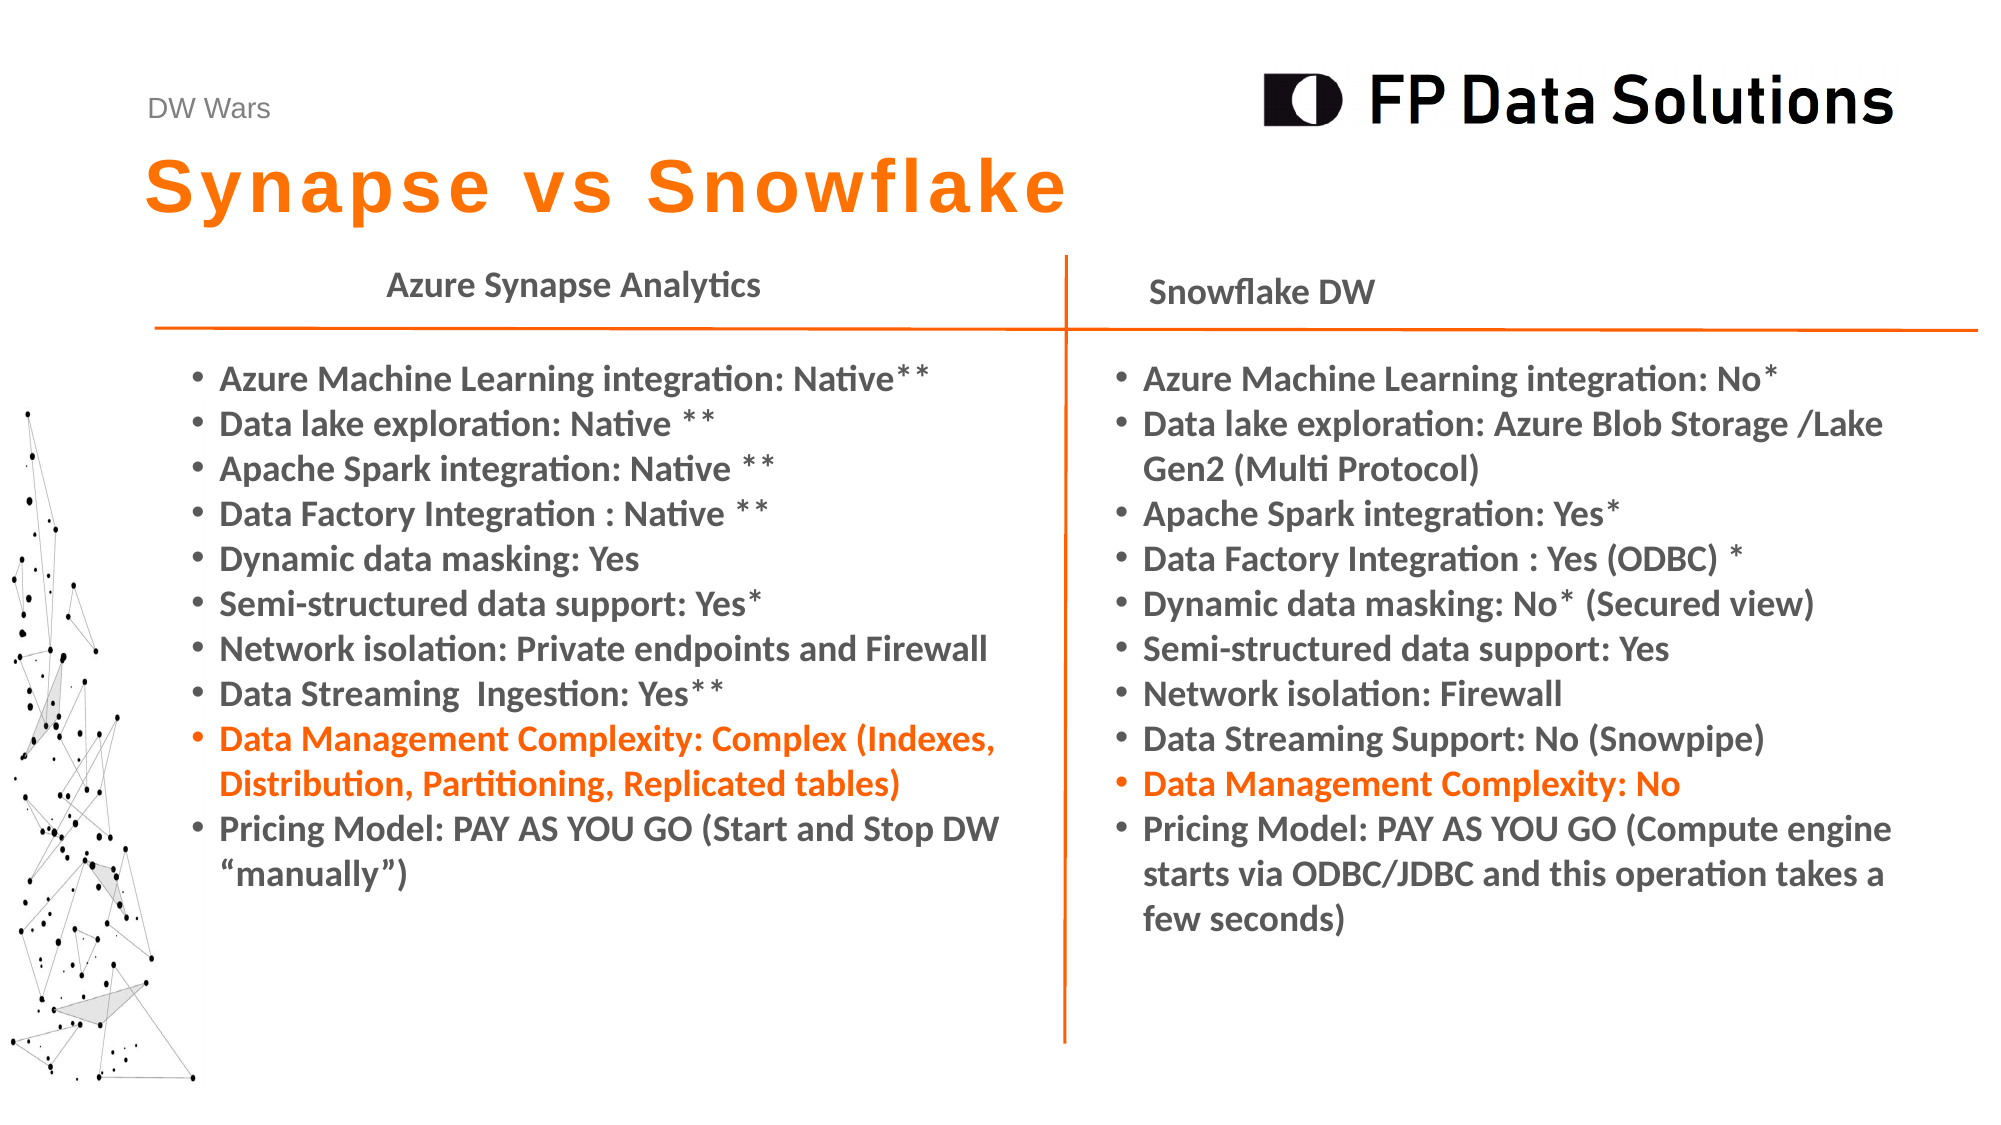

Synapse vs Snowflake

Azure Synapse Analytics
Snowflake DW
Azure Machine Learning integration: Native**
Data lake exploration: Native **
Apache Spark integration: Native **
Data Factory Integration : Native **
Dynamic data masking: Yes
Semi-structured data support: Yes*
Network isolation: Private endpoints and Firewall
Data Streaming  Ingestion: Yes**
Data Management Complexity: Complex (Indexes, Distribution, Partitioning, Replicated tables)
Pricing Model: PAY AS YOU GO (Start and Stop DW “manually”)
Azure Machine Learning integration: No*
Data lake exploration: Azure Blob Storage /Lake Gen2 (Multi Protocol)
Apache Spark integration: Yes*
Data Factory Integration : Yes (ODBC) *
Dynamic data masking: No* (Secured view)
Semi-structured data support: Yes
Network isolation: Firewall
Data Streaming Support: No (Snowpipe)
Data Management Complexity: No
Pricing Model: PAY AS YOU GO (Compute engine starts via ODBC/JDBC and this operation takes a few seconds)